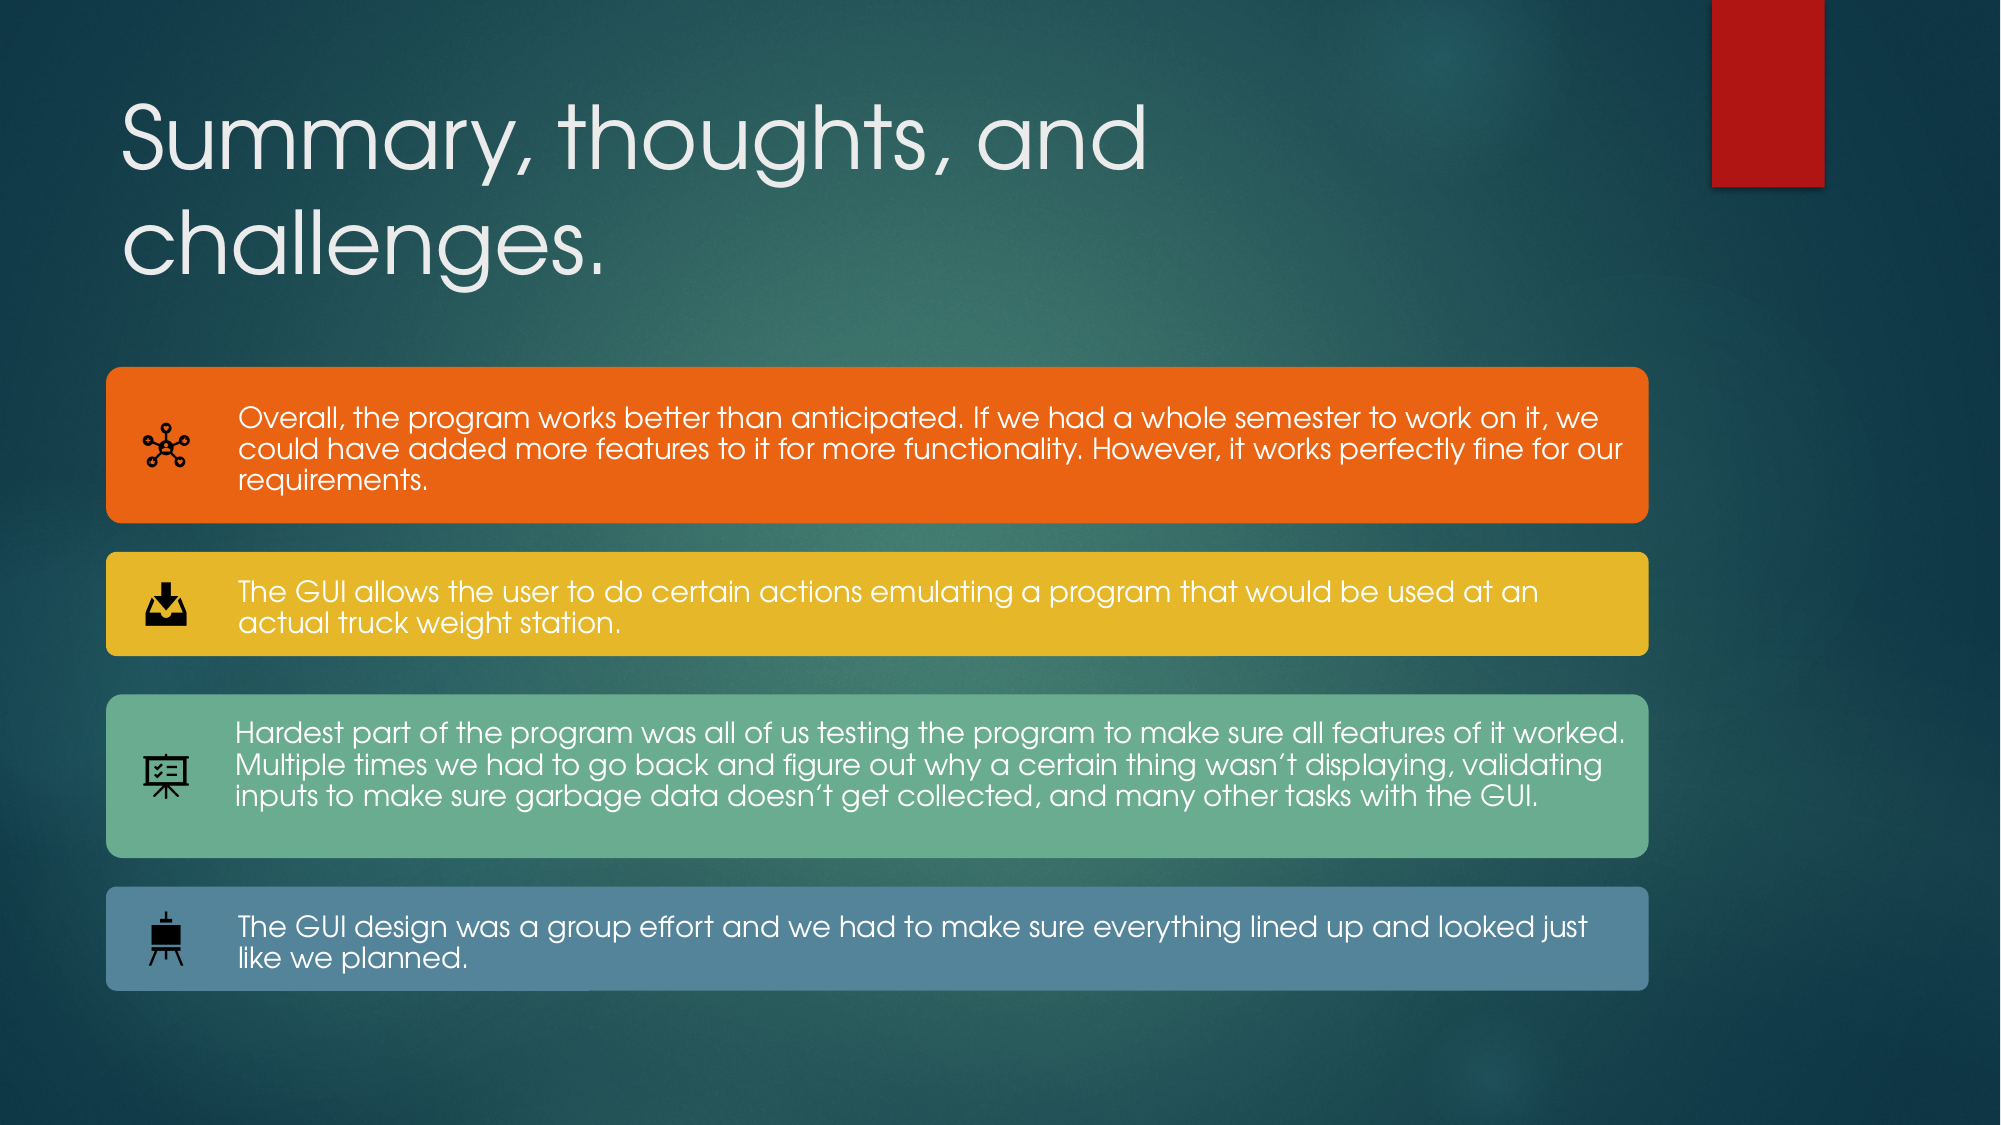

# Summary, thoughts, and challenges.
Overall, the program works better than anticipated. If we had a whole semester to work on it, we could have added more features to it for more functionality. However, it works perfectly fine for our requirements.
The GUI allows the user to do certain actions emulating a program that would be used at an actual truck weight station.
Hardest part of the program was all of us testing the program to make sure all features of it worked. Multiple times we had to go back and figure out why a certain thing wasn’t displaying, validating inputs to make sure garbage data doesn’t get collected, and many other tasks with the GUI.
The GUI design was a group effort and we had to make sure everything lined up and looked just like we planned.